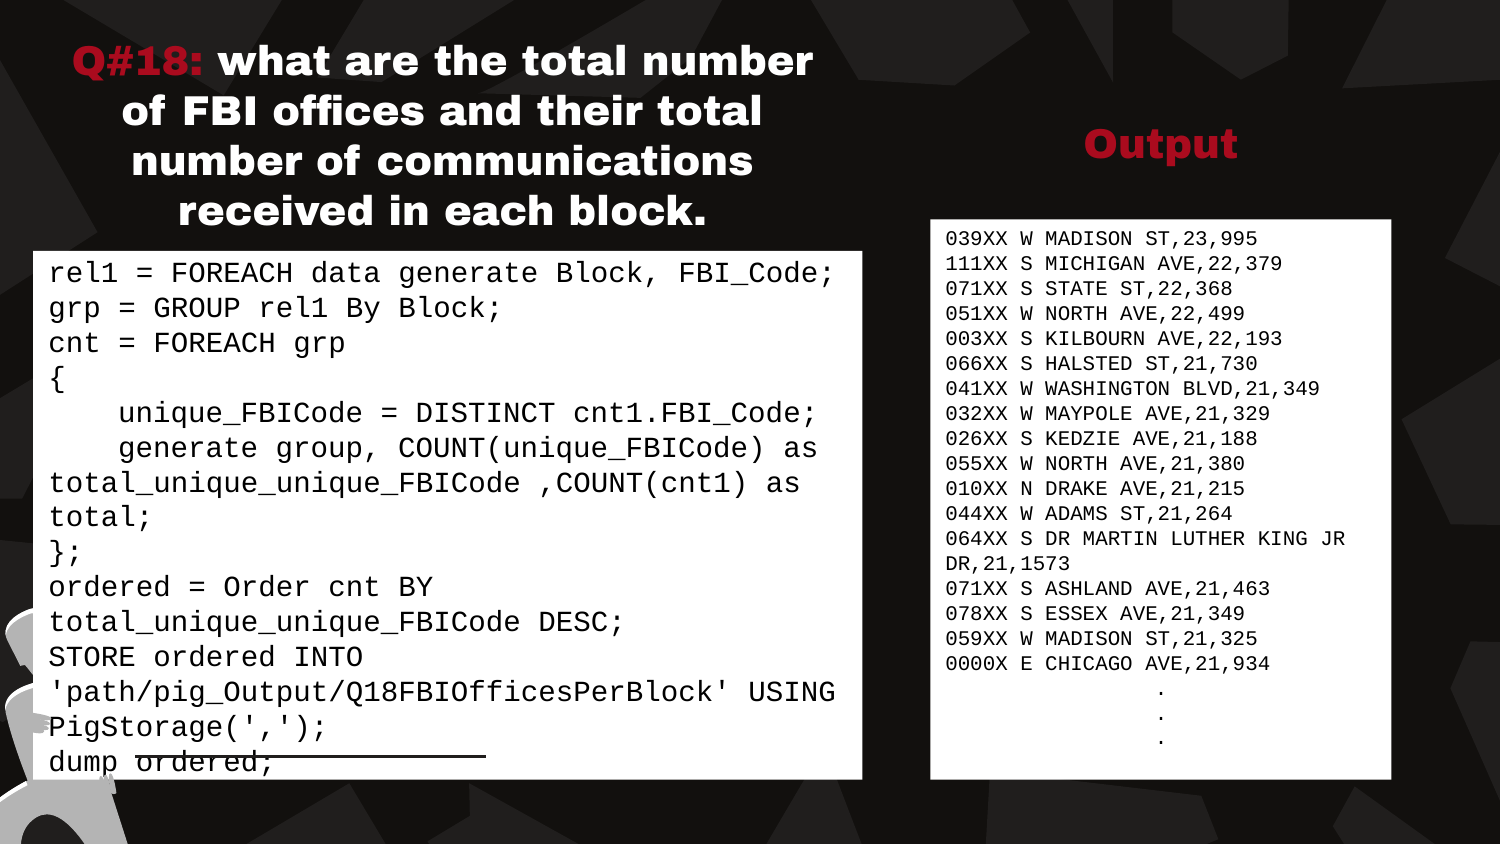

# Q#18: what are the total number of FBI offices and their total number of communications received in each block.
Output
039XX W MADISON ST,23,995
111XX S MICHIGAN AVE,22,379
071XX S STATE ST,22,368
051XX W NORTH AVE,22,499
003XX S KILBOURN AVE,22,193
066XX S HALSTED ST,21,730
041XX W WASHINGTON BLVD,21,349
032XX W MAYPOLE AVE,21,329
026XX S KEDZIE AVE,21,188
055XX W NORTH AVE,21,380
010XX N DRAKE AVE,21,215
044XX W ADAMS ST,21,264
064XX S DR MARTIN LUTHER KING JR DR,21,1573
071XX S ASHLAND AVE,21,463
078XX S ESSEX AVE,21,349
059XX W MADISON ST,21,325
0000X E CHICAGO AVE,21,934
.
.
.

rel1 = FOREACH data generate Block, FBI_Code;
grp = GROUP rel1 By Block;
cnt = FOREACH grp
{
    unique_FBICode = DISTINCT cnt1.FBI_Code;
    generate group, COUNT(unique_FBICode) as  total_unique_unique_FBICode ,COUNT(cnt1) as total;
};
ordered = Order cnt BY total_unique_unique_FBICode DESC;
STORE ordered INTO 'path/pig_Output/Q18FBIOfficesPerBlock' USING PigStorage(',');
dump ordered;